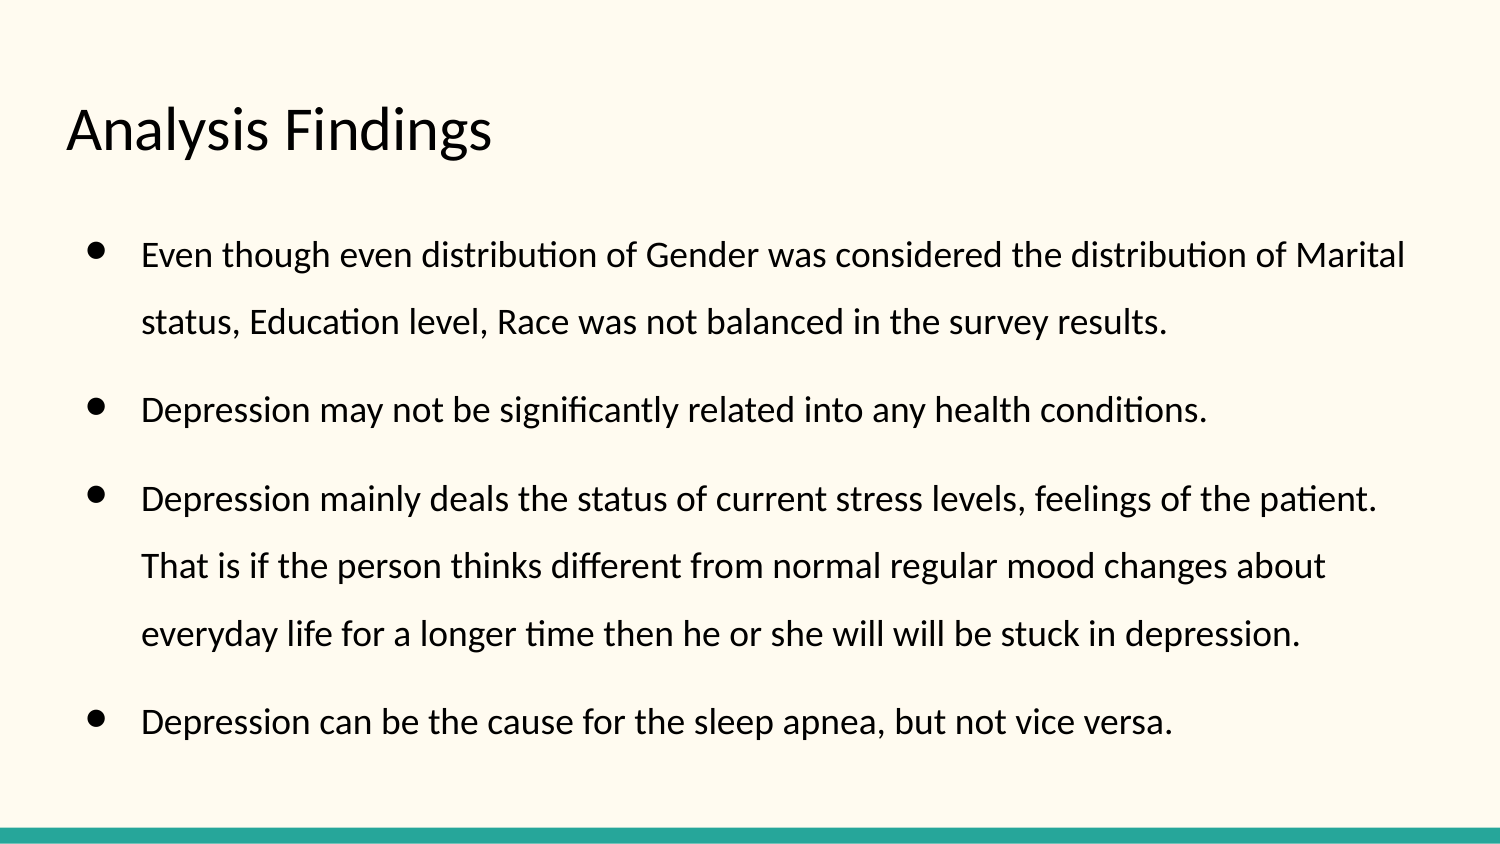

# Analysis Findings
Even though even distribution of Gender was considered the distribution of Marital status, Education level, Race was not balanced in the survey results.
Depression may not be significantly related into any health conditions.
Depression mainly deals the status of current stress levels, feelings of the patient. That is if the person thinks different from normal regular mood changes about everyday life for a longer time then he or she will will be stuck in depression.
Depression can be the cause for the sleep apnea, but not vice versa.